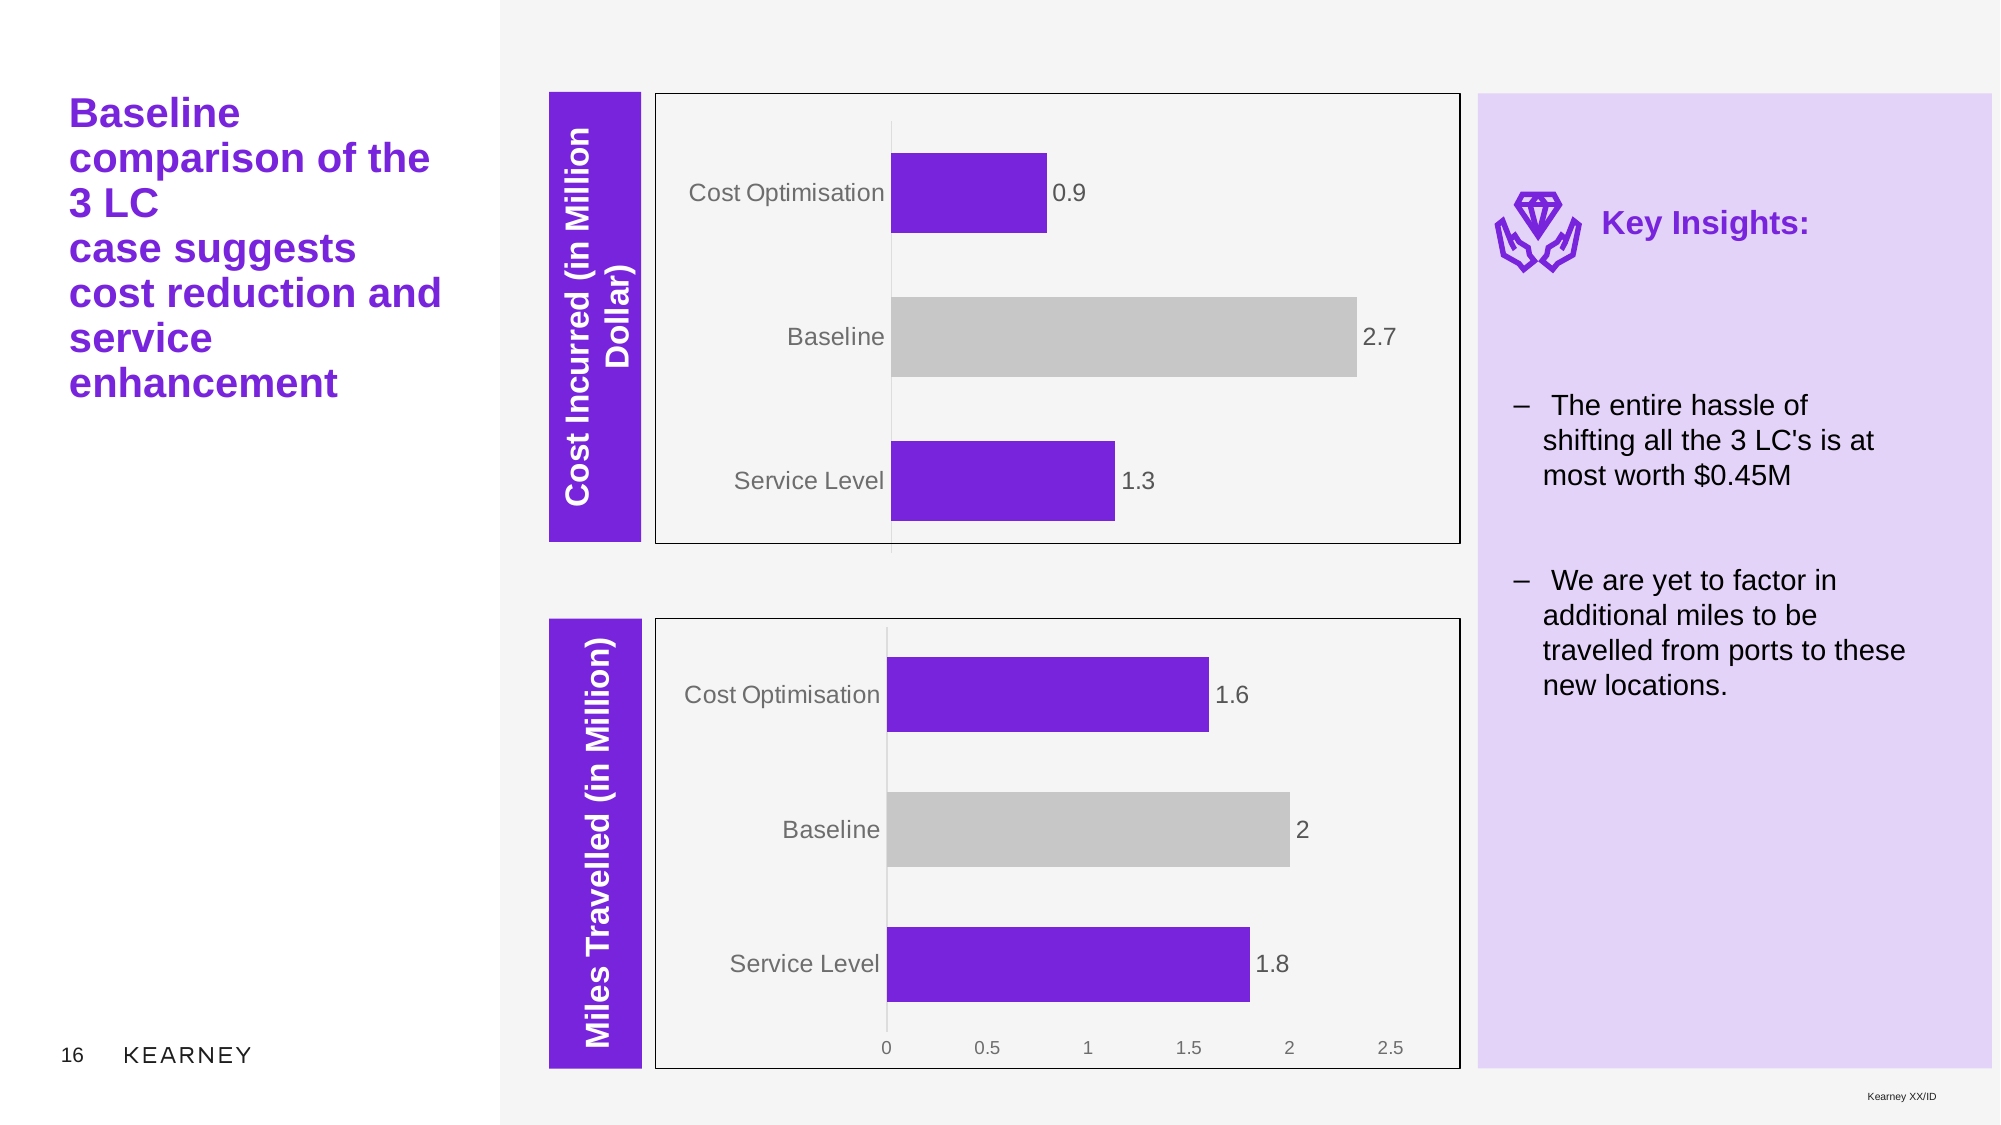

# Baseline comparison of the 3 LC case suggests cost reduction and service enhancement

### Chart

| Category |  |
|---|---|
| Service Level | 1.3 |
| Baseline | 2.7 |
| Cost Optimisation | 0.9 |
Key Insights:

Cost Incurred (in Million Dollar)
 The entire hassle of shifting all the 3 LC's is at most worth $0.45M

 We are yet to factor in additional miles to be travelled from ports to these new locations.

### Chart

| Category |  |
|---|---|
| Service Level | 1.8 |
| Baseline | 2.0 |
| Cost Optimisation | 1.6 |
Miles Travelled (in Million)